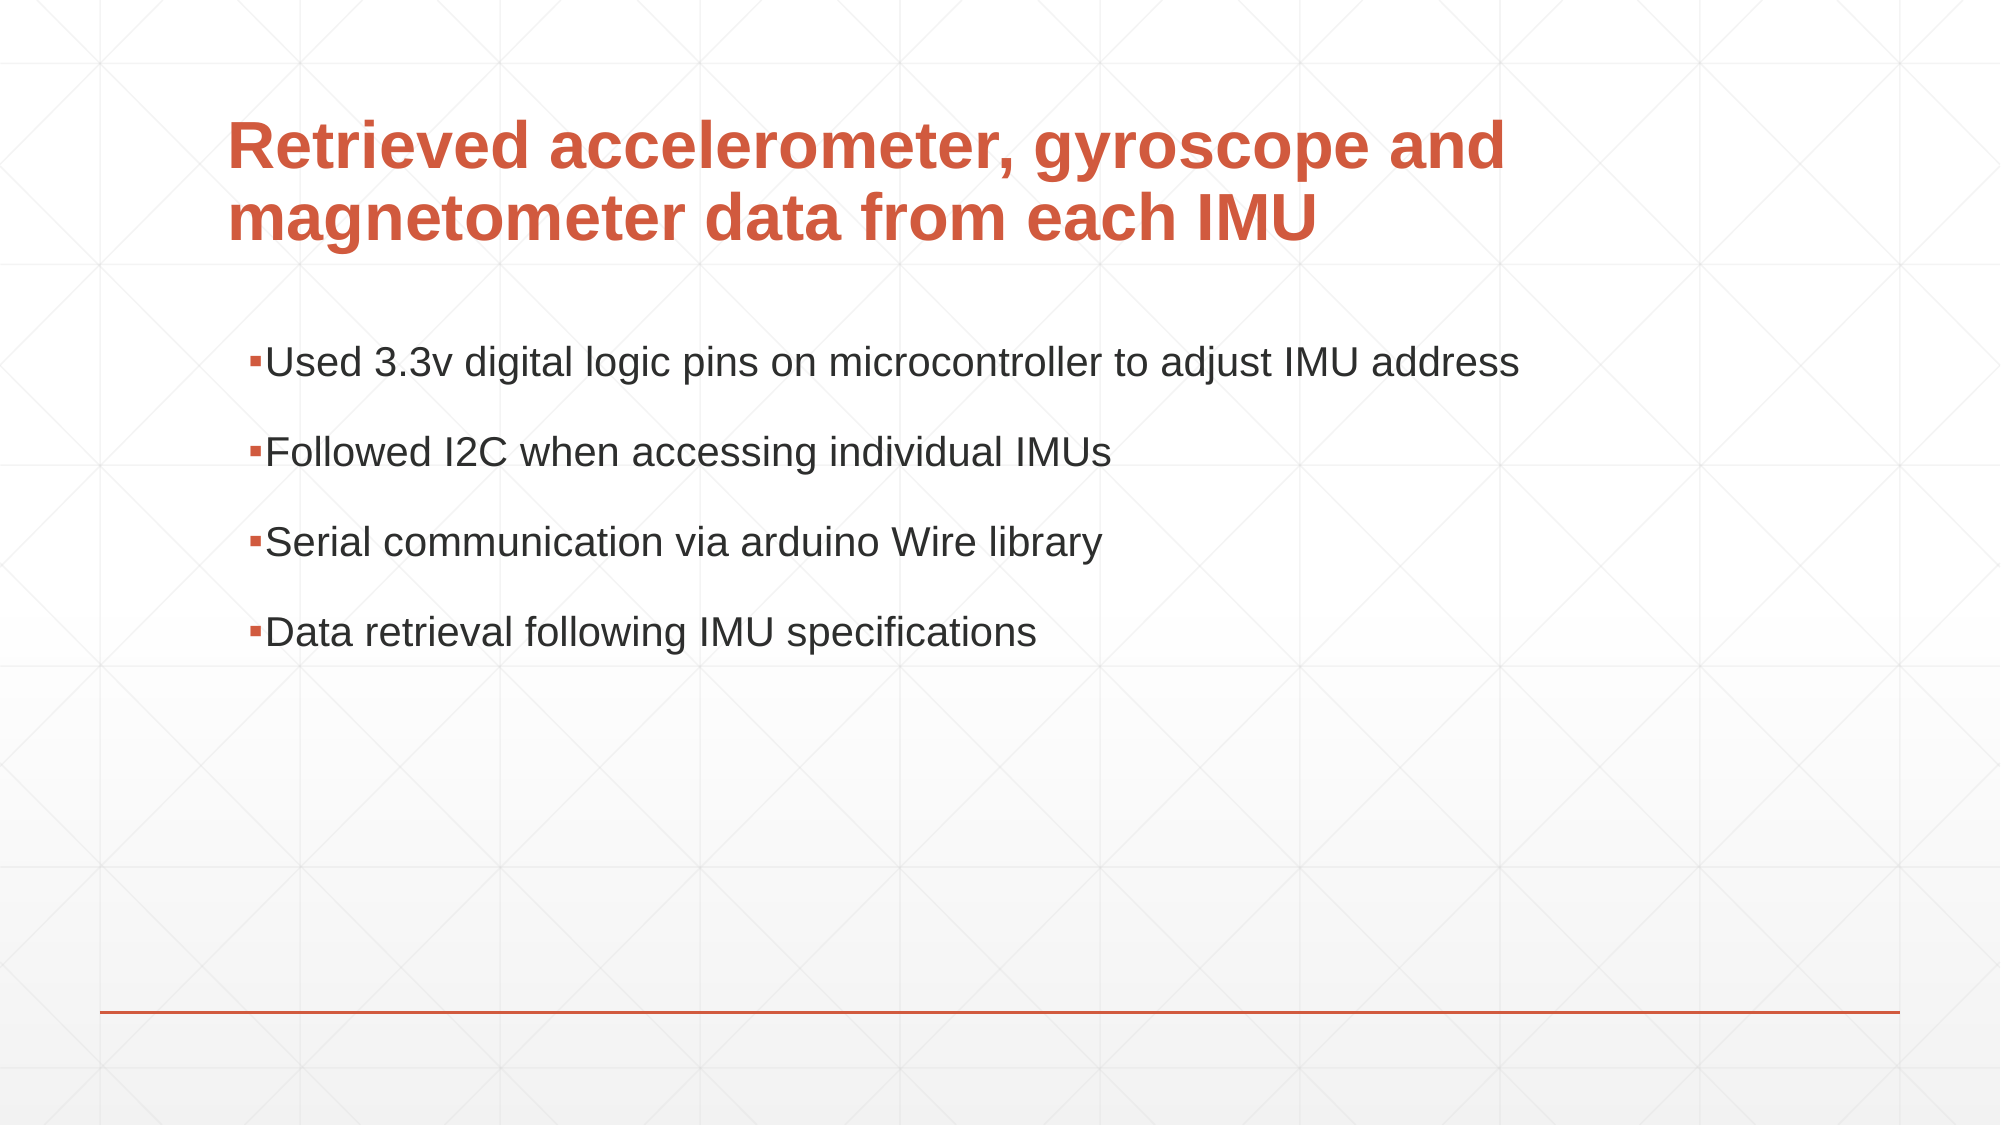

# Retrieved accelerometer, gyroscope and magnetometer data from each IMU
Used 3.3v digital logic pins on microcontroller to adjust IMU address

Followed I2C when accessing individual IMUs

Serial communication via arduino Wire library

Data retrieval following IMU specifications